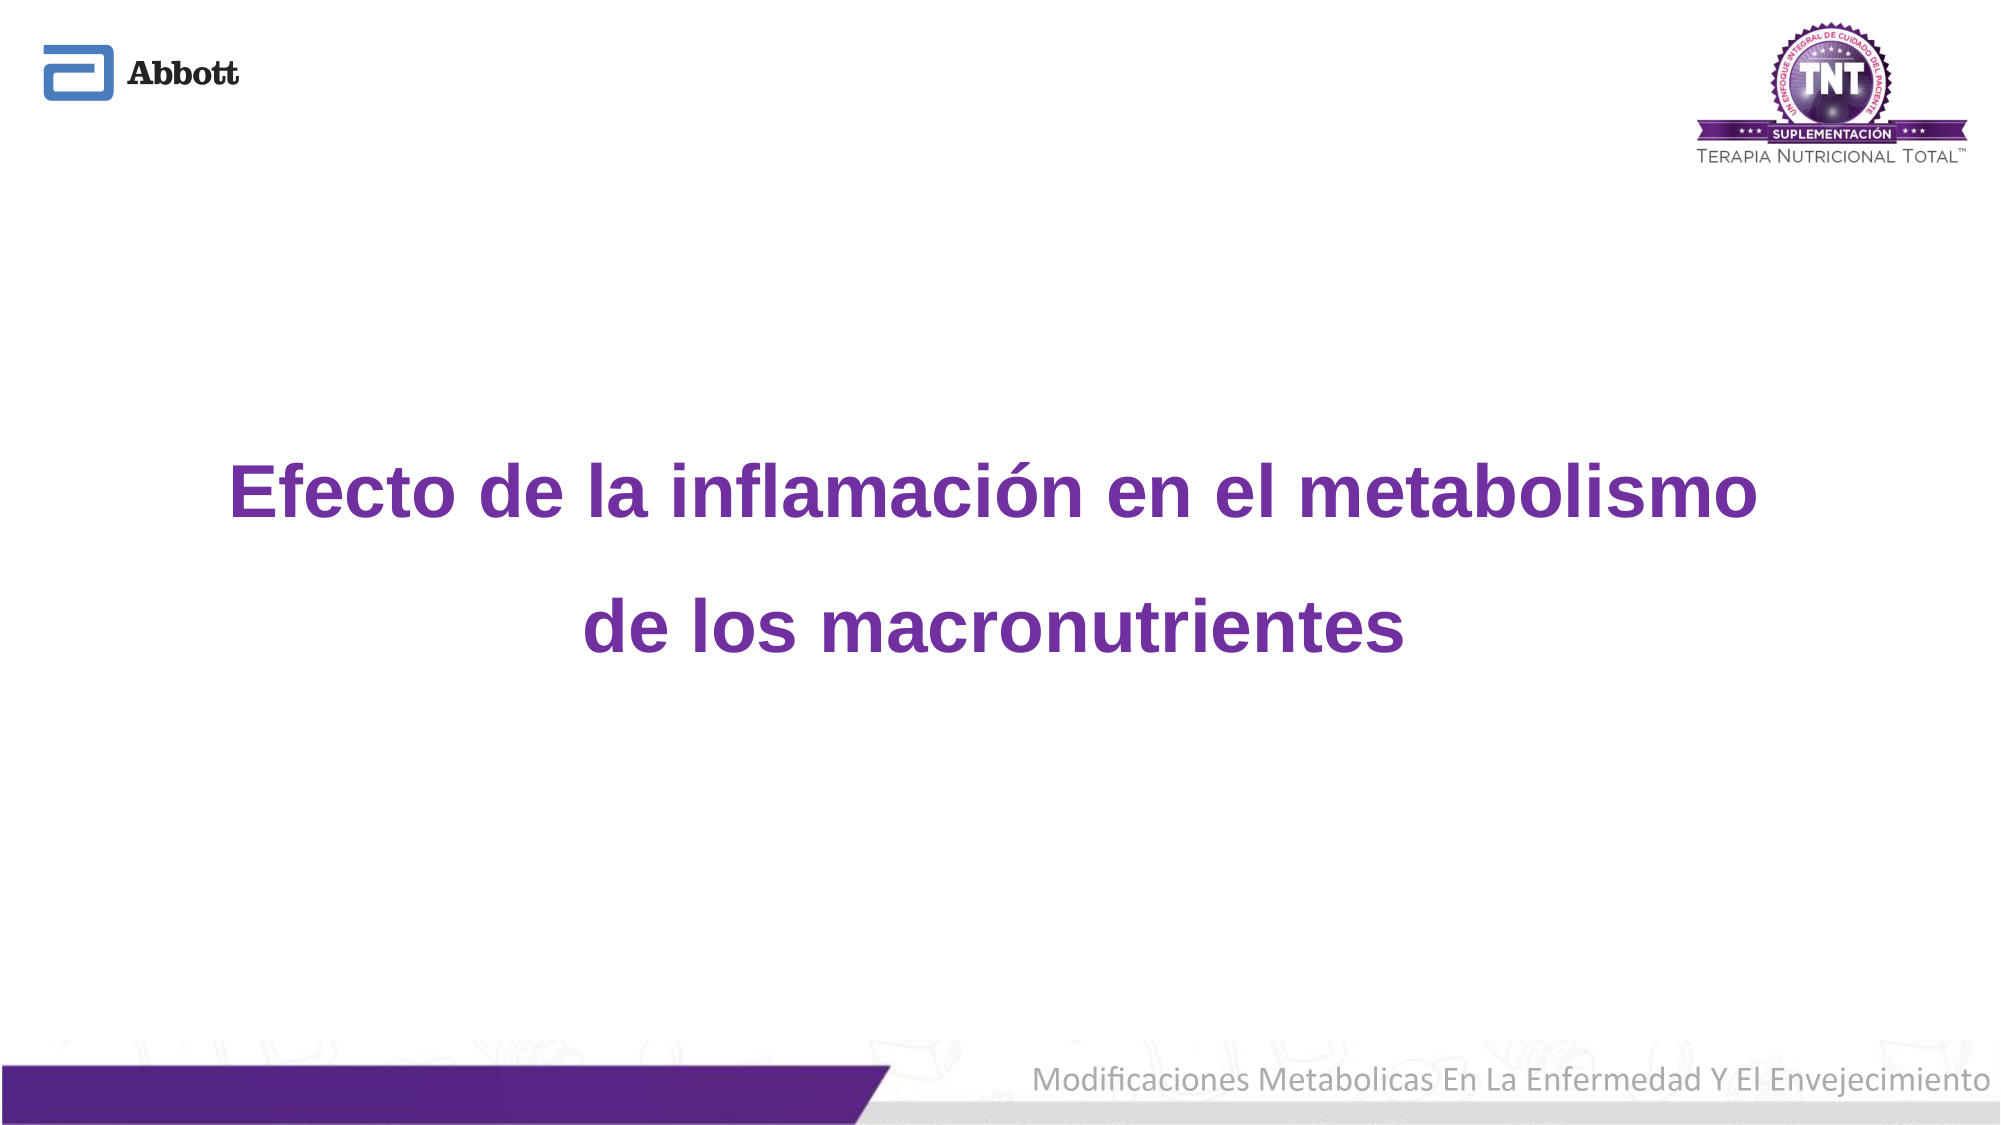

Efecto de la inflamación en el metabolismo
de los macronutrientes